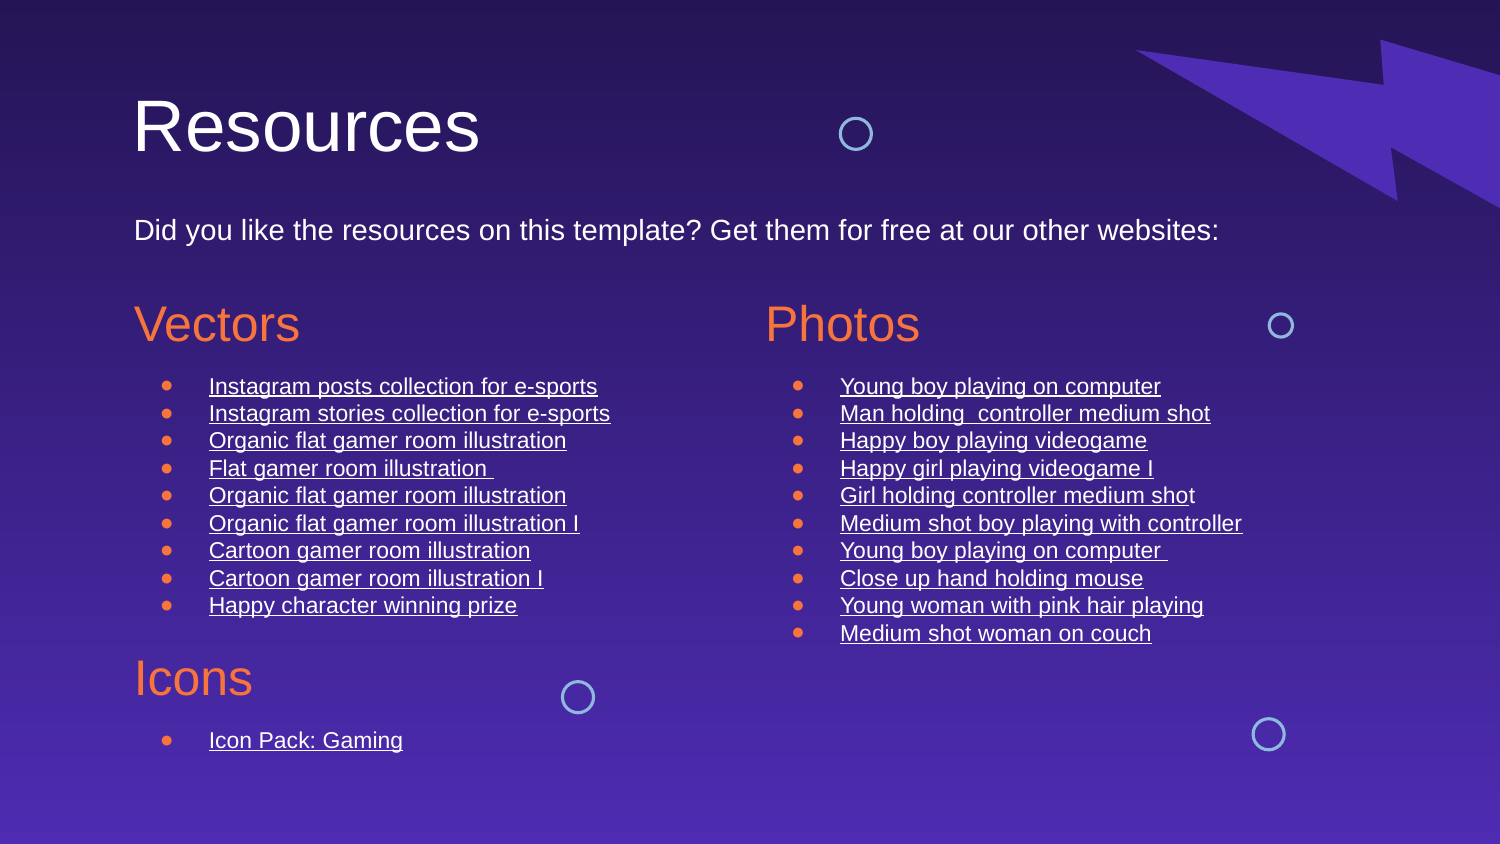

# Resources

Did you like the resources on this template? Get them for free at our other websites:
Vectors

Instagram posts collection for e-sports
Instagram stories collection for e-sports
Organic flat gamer room illustration
Flat gamer room illustration
Organic flat gamer room illustration
Organic flat gamer room illustration I
Cartoon gamer room illustration
Cartoon gamer room illustration I
Happy character winning prize

Icons

Icon Pack: Gaming

Photos

Young boy playing on computer
Man holding  controller medium shot
Happy boy playing videogame
Happy girl playing videogame I
Girl holding controller medium shot
Medium shot boy playing with controller
Young boy playing on computer
Close up hand holding mouse
Young woman with pink hair playing
Medium shot woman on couch